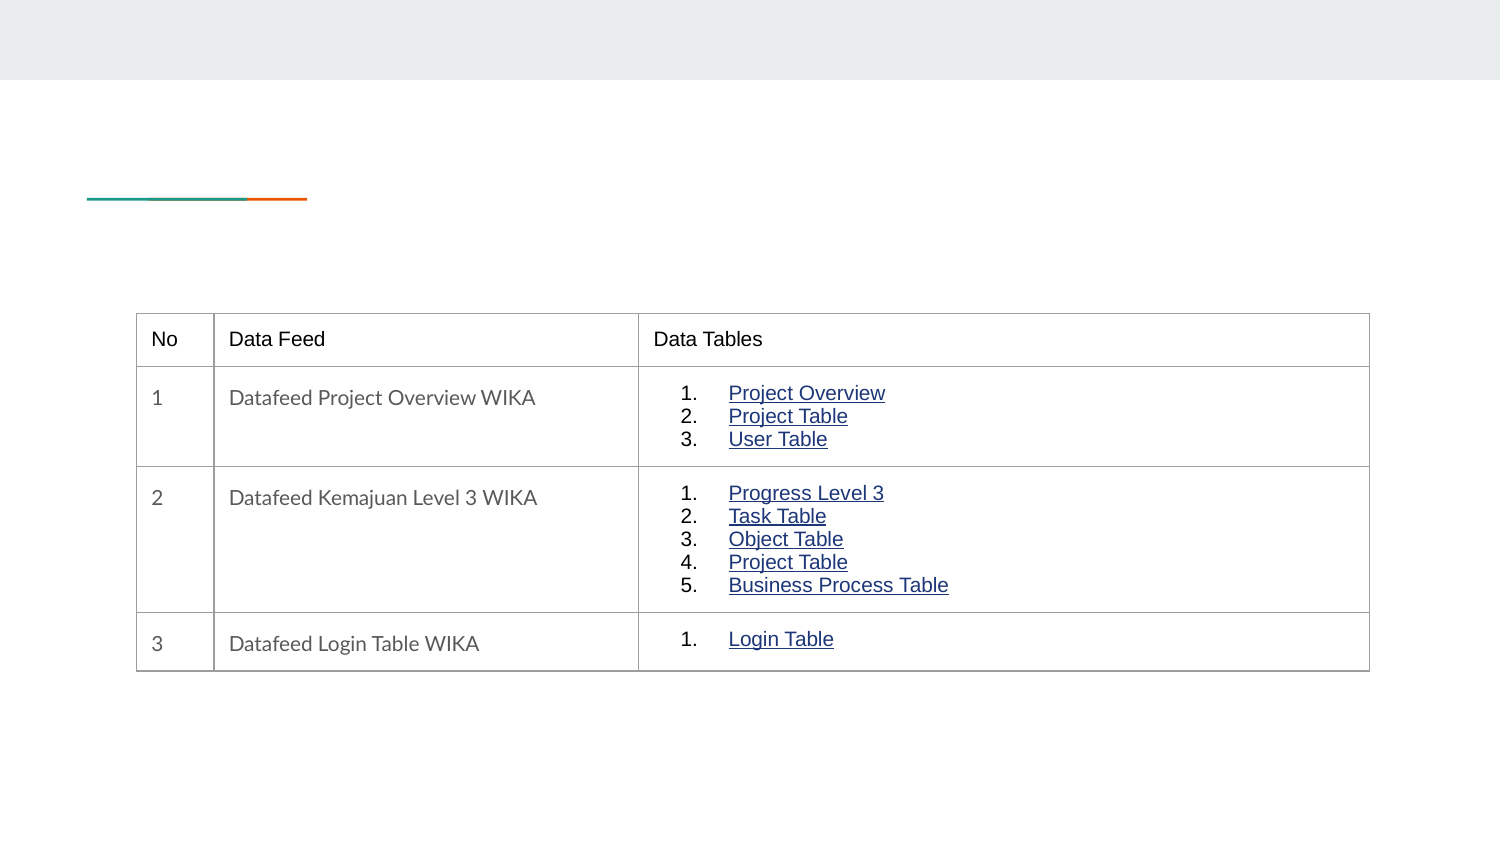

#
| No | Data Feed | Data Tables |
| --- | --- | --- |
| 1 | Datafeed Project Overview WIKA | Project Overview Project Table User Table |
| 2 | Datafeed Kemajuan Level 3 WIKA | Progress Level 3 Task Table Object Table Project Table Business Process Table |
| 3 | Datafeed Login Table WIKA | Login Table |